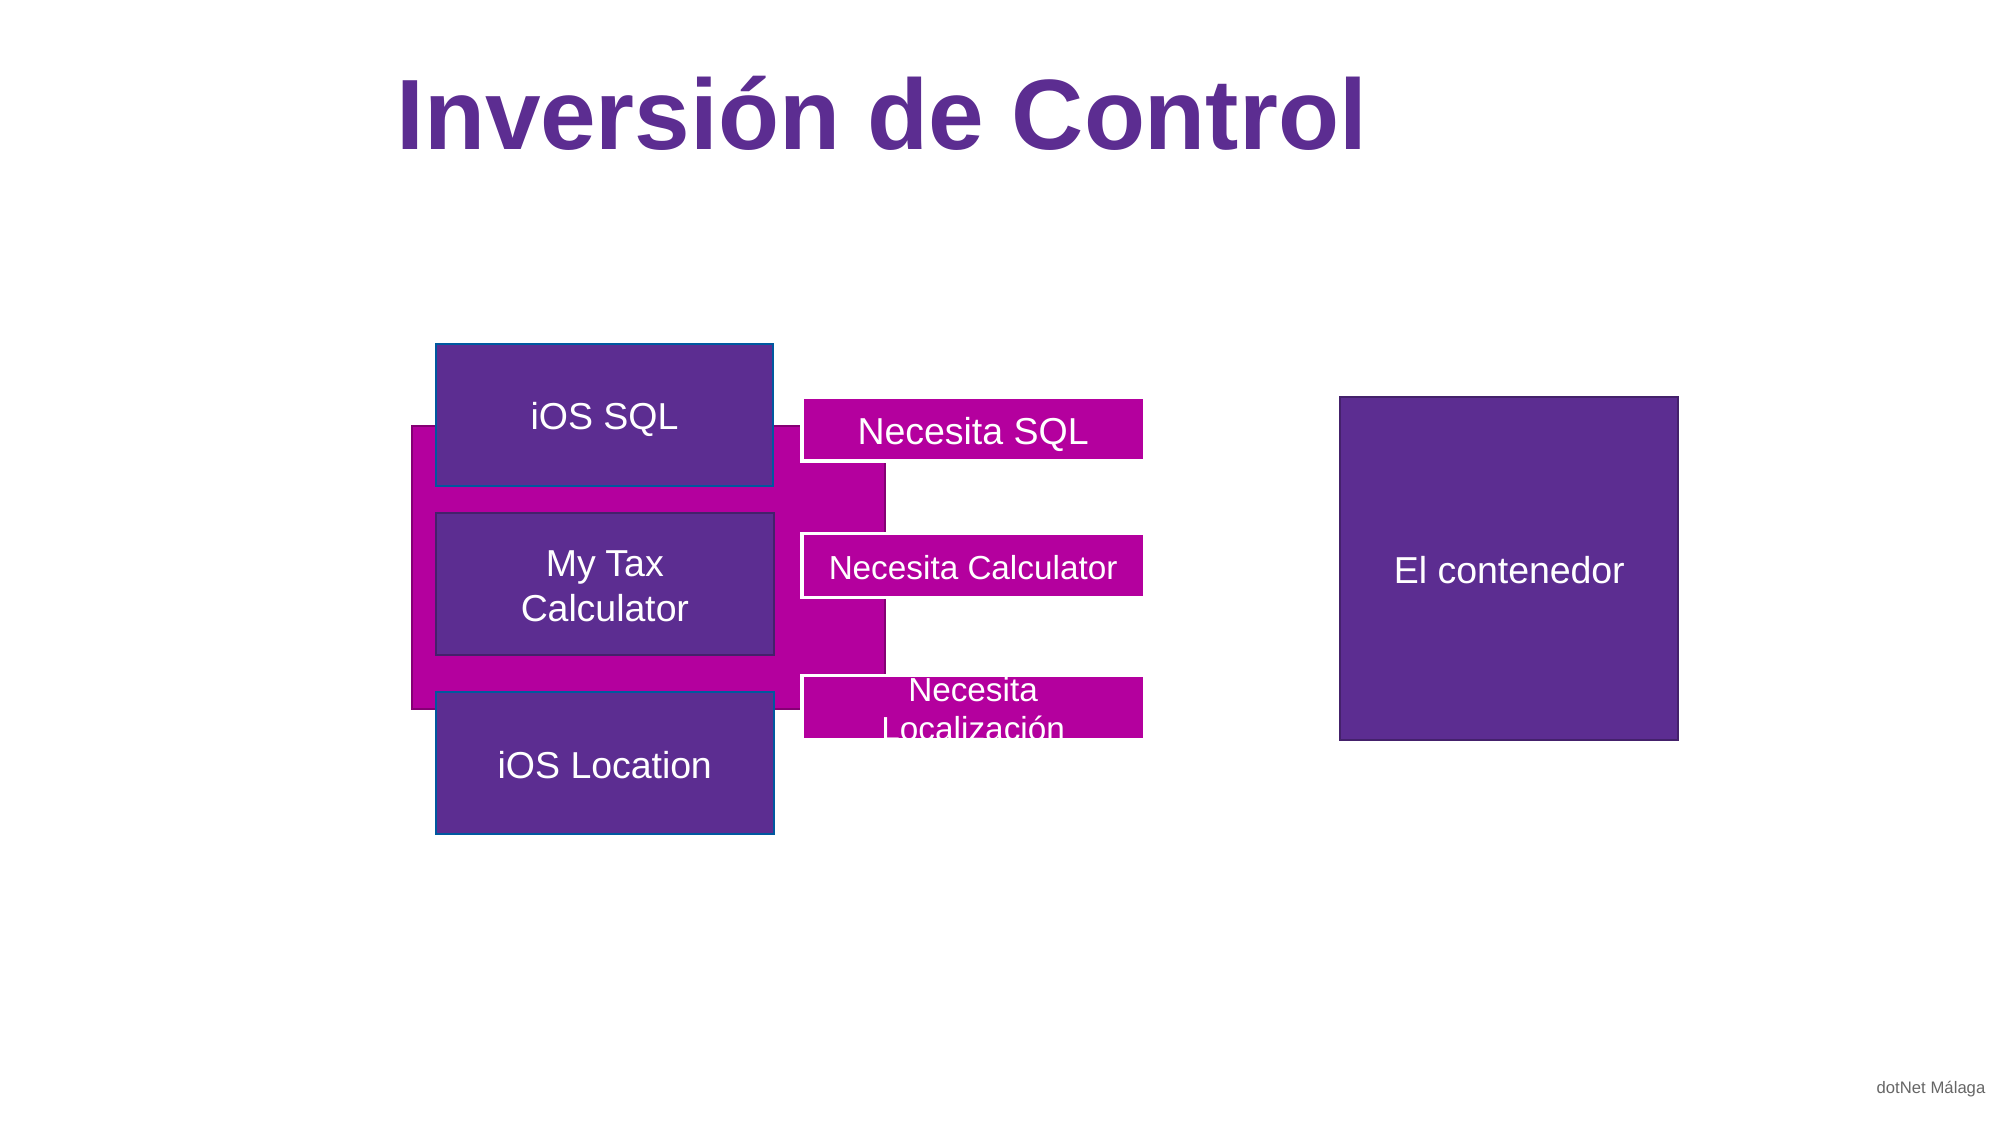

# Inversión de Control
iOS SQL
El contenedor
Necesita SQL
MyViewModel
My Tax
Calculator
Necesita Calculator
Necesita Localización
iOS Location